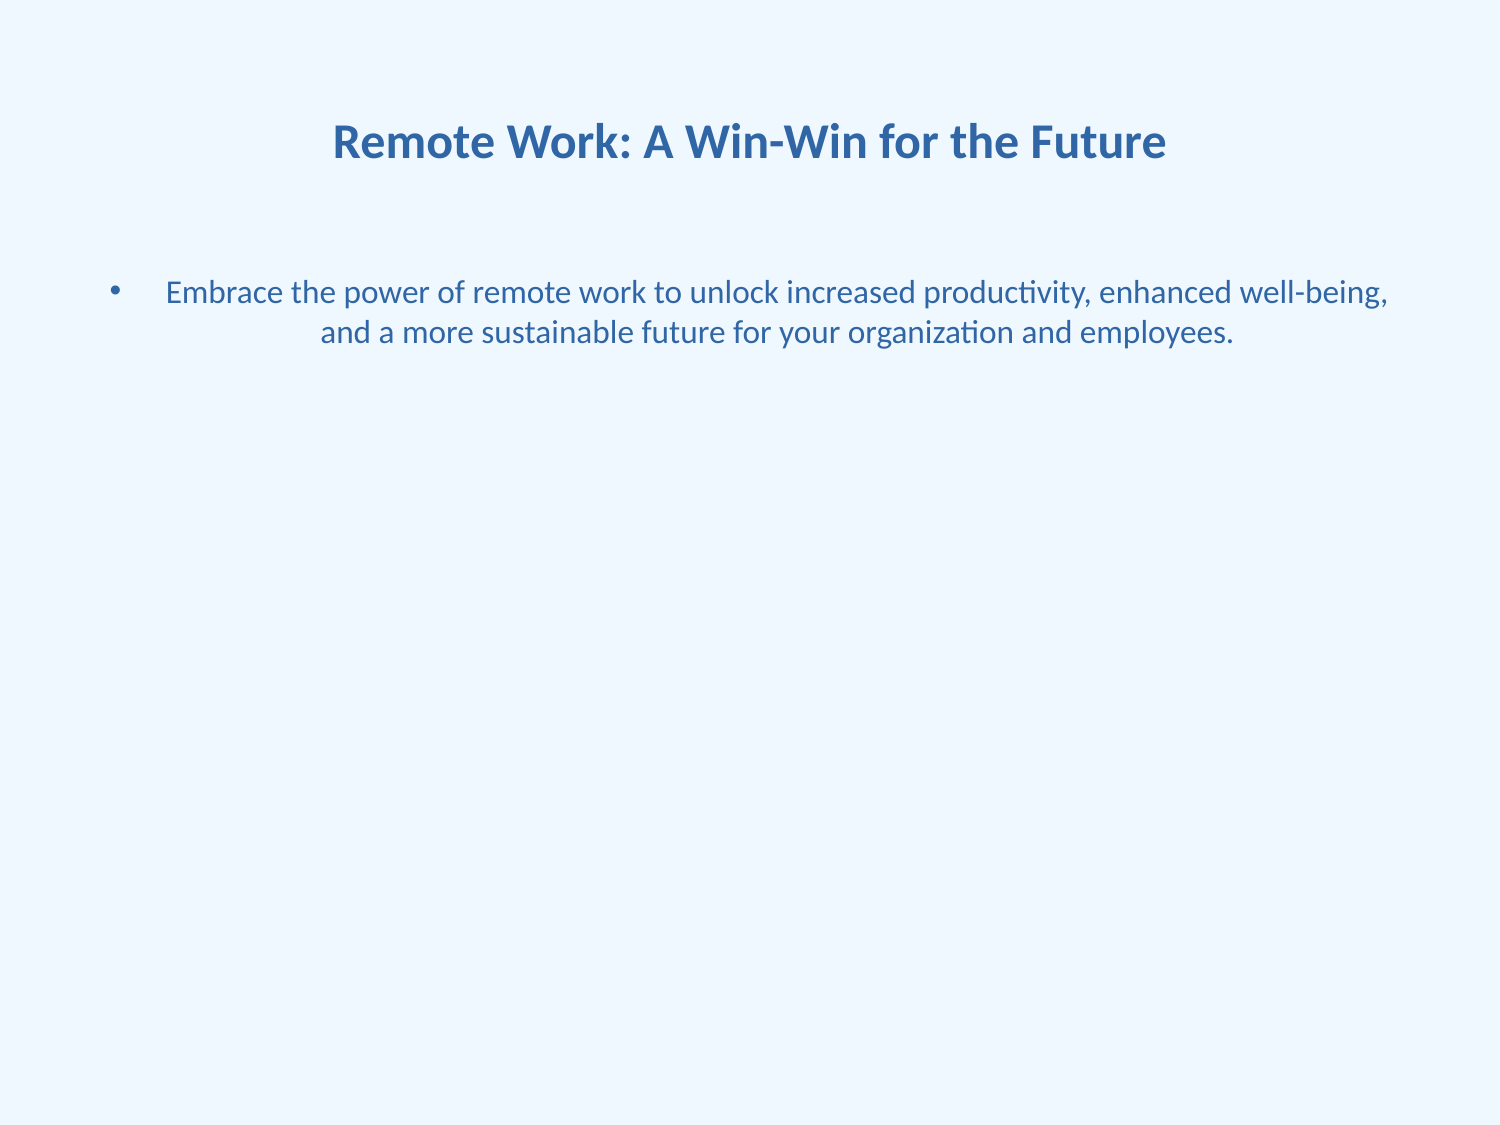

# Remote Work: A Win-Win for the Future
Embrace the power of remote work to unlock increased productivity, enhanced well-being, and a more sustainable future for your organization and employees.